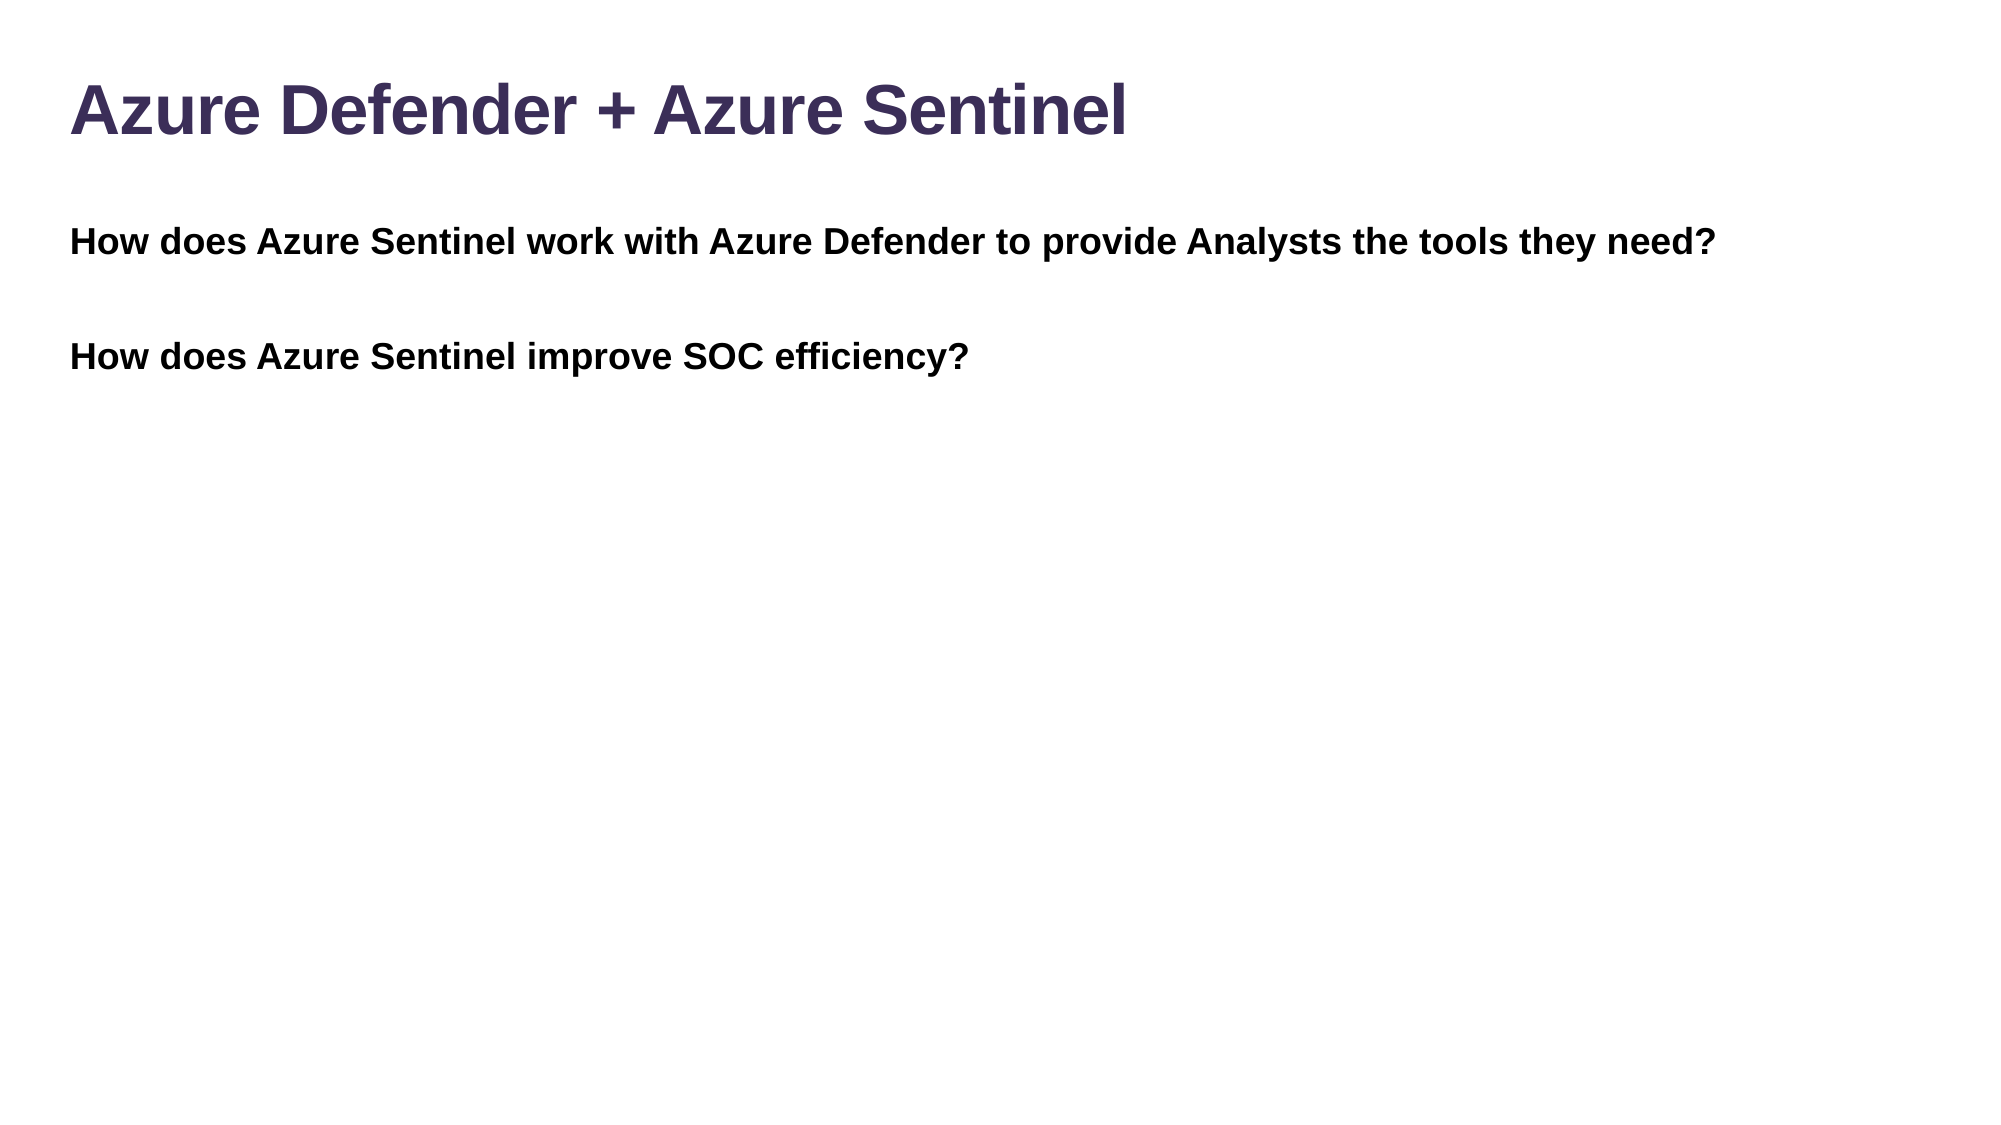

# Azure Defender + Azure Sentinel

How does Azure Sentinel work with Azure Defender to provide Analysts the tools they need?

How does Azure Sentinel improve SOC efficiency?